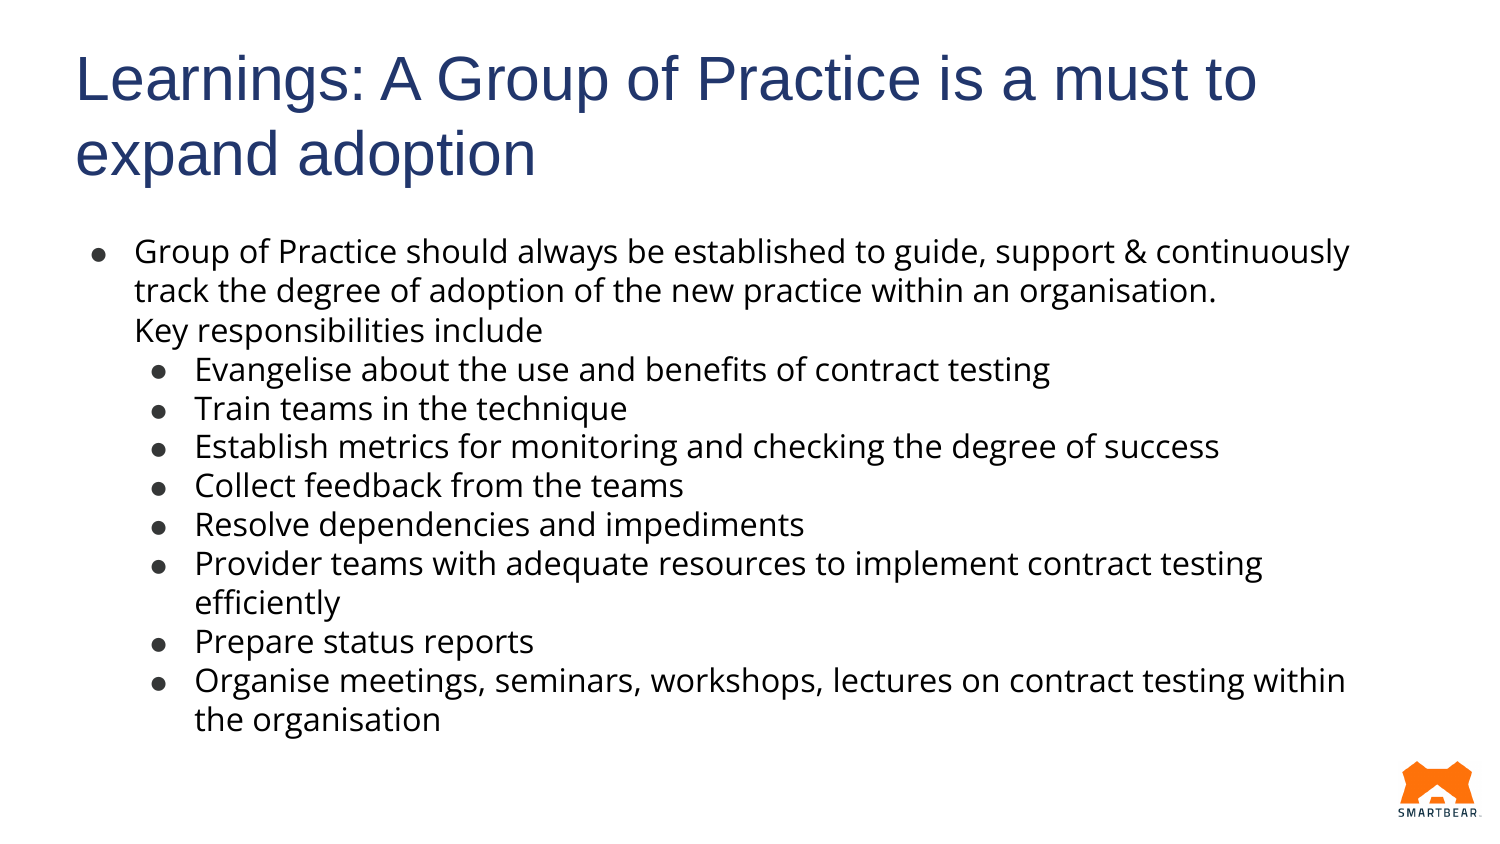

# Learnings: A Group of Practice is a must to expand adoption
Group of Practice should always be established to guide, support & continuously track the degree of adoption of the new practice within an organisation.
Key responsibilities include
Evangelise about the use and benefits of contract testing
Train teams in the technique
Establish metrics for monitoring and checking the degree of success
Collect feedback from the teams
Resolve dependencies and impediments
Provider teams with adequate resources to implement contract testing efficiently
Prepare status reports
Organise meetings, seminars, workshops, lectures on contract testing within the organisation